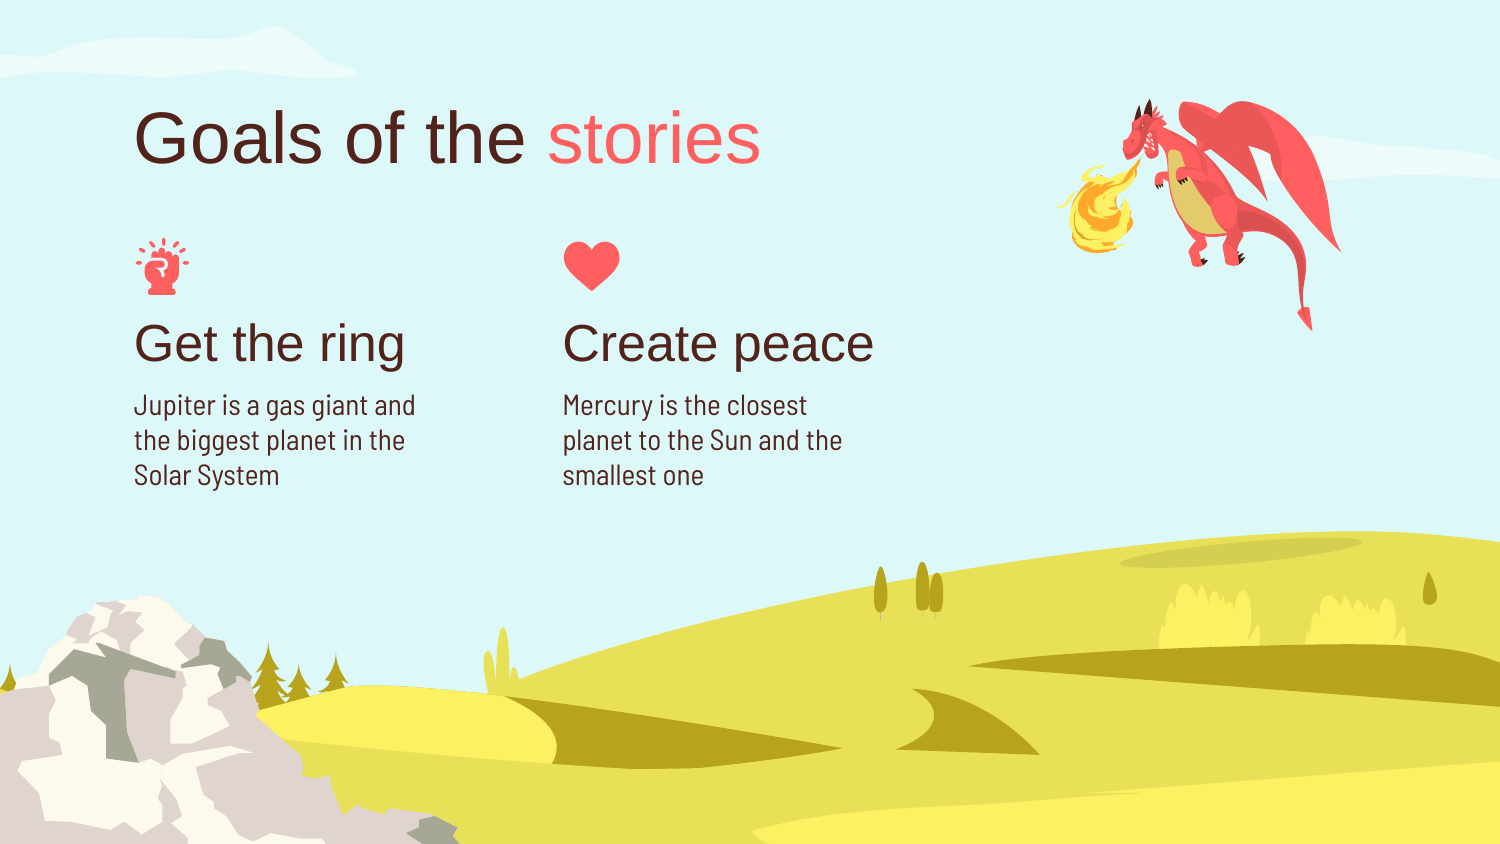

# Goals of the stories

Get the ring
Create peace
Jupiter is a gas giant and the biggest planet in the Solar System
Mercury is the closest planet to the Sun and the smallest one